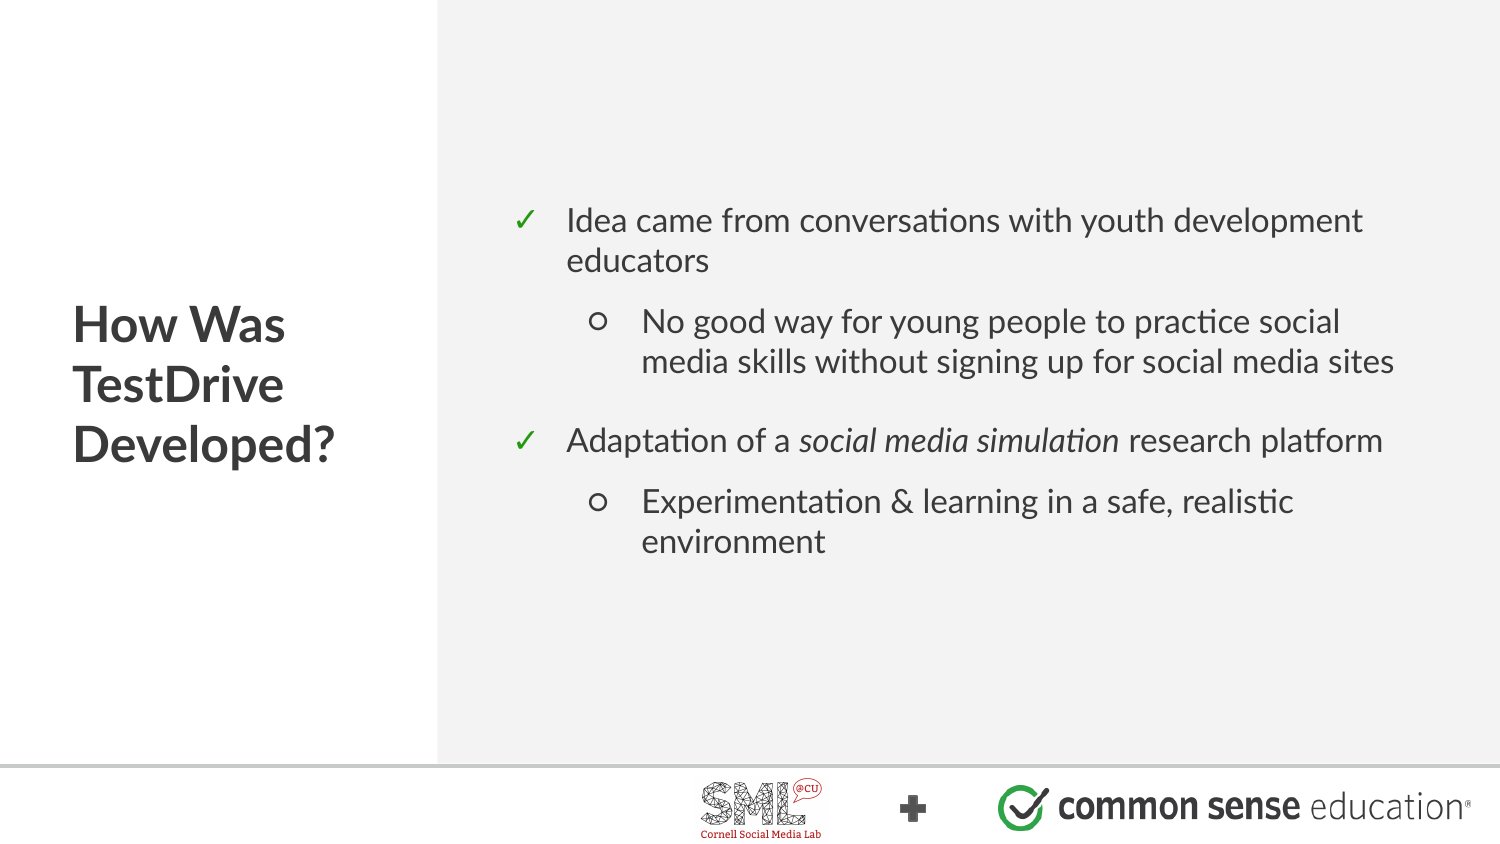

How Was TestDrive Developed?

Idea came from conversations with youth development educators
No good way for young people to practice social media skills without signing up for social media sites

Adaptation of a social media simulation research platform
Experimentation & learning in a safe, realistic environment